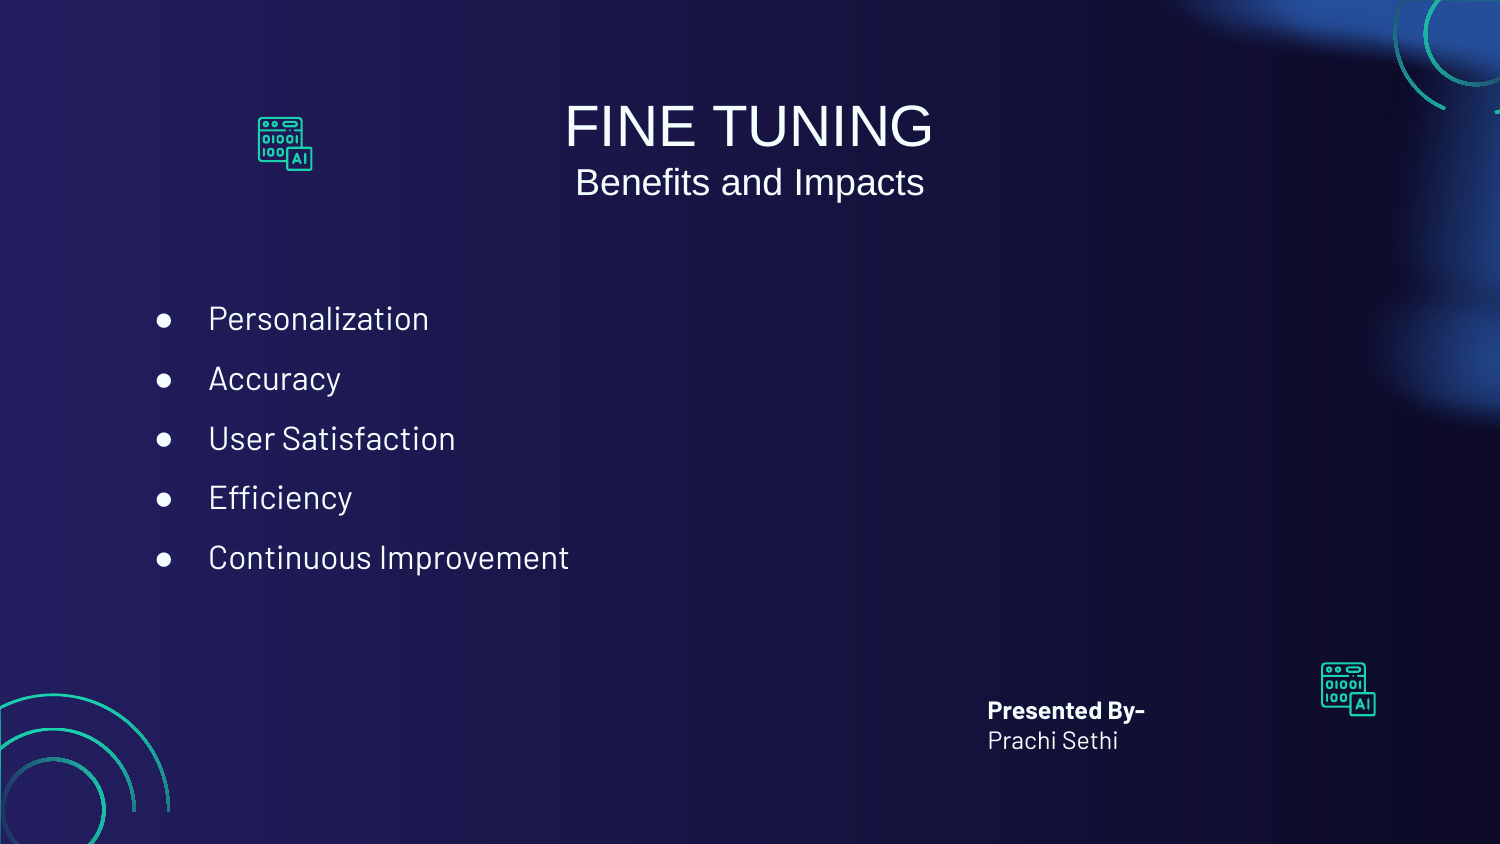

# FINE TUNING
Benefits and Impacts

Personalization
Accuracy
User Satisfaction
Efficiency
Continuous Improvement

Presented By-
Prachi Sethi